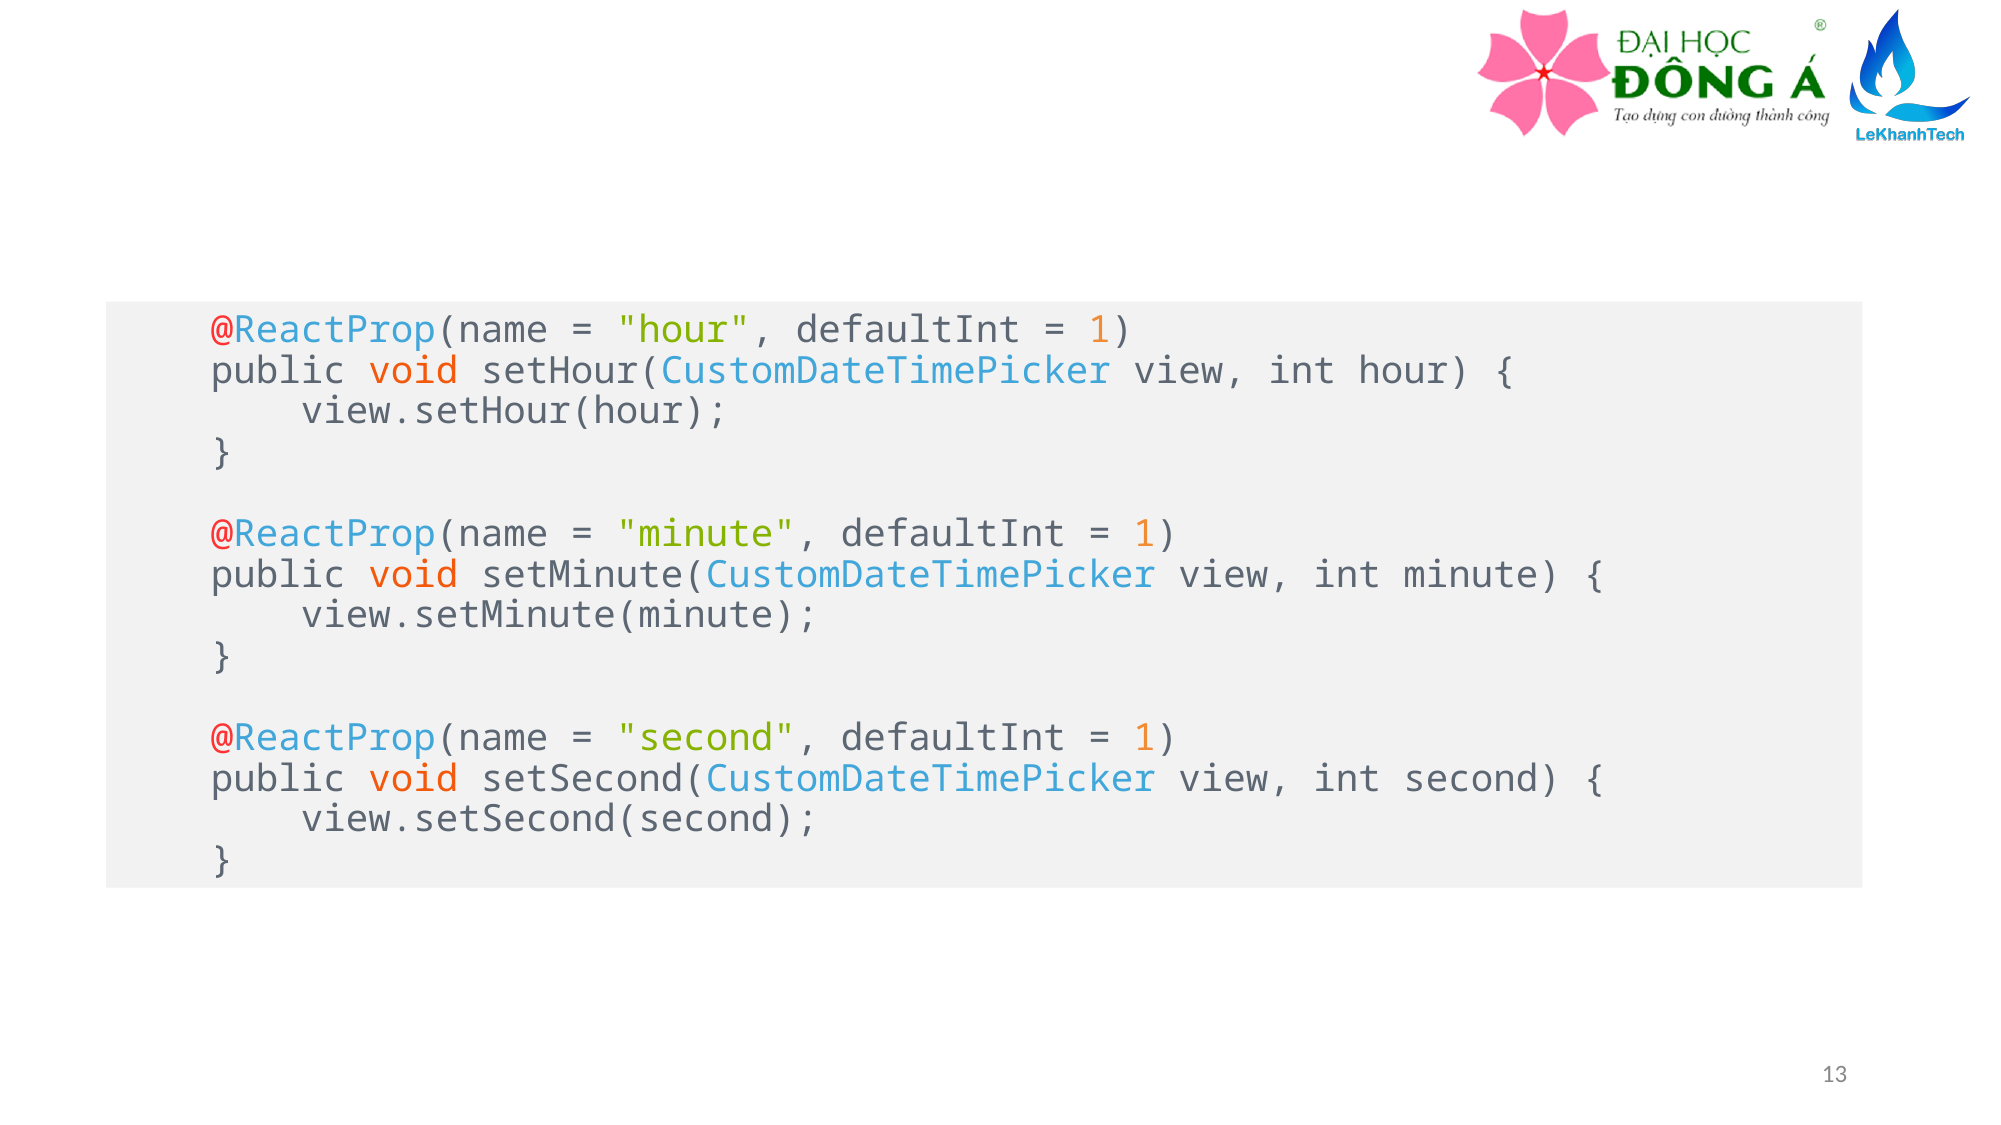

@ReactProp(name = "hour", defaultInt = 1)
    public void setHour(CustomDateTimePicker view, int hour) {
        view.setHour(hour);
    }

    @ReactProp(name = "minute", defaultInt = 1)
    public void setMinute(CustomDateTimePicker view, int minute) {
        view.setMinute(minute);
    }

    @ReactProp(name = "second", defaultInt = 1)
    public void setSecond(CustomDateTimePicker view, int second) {
        view.setSecond(second);
    }
13